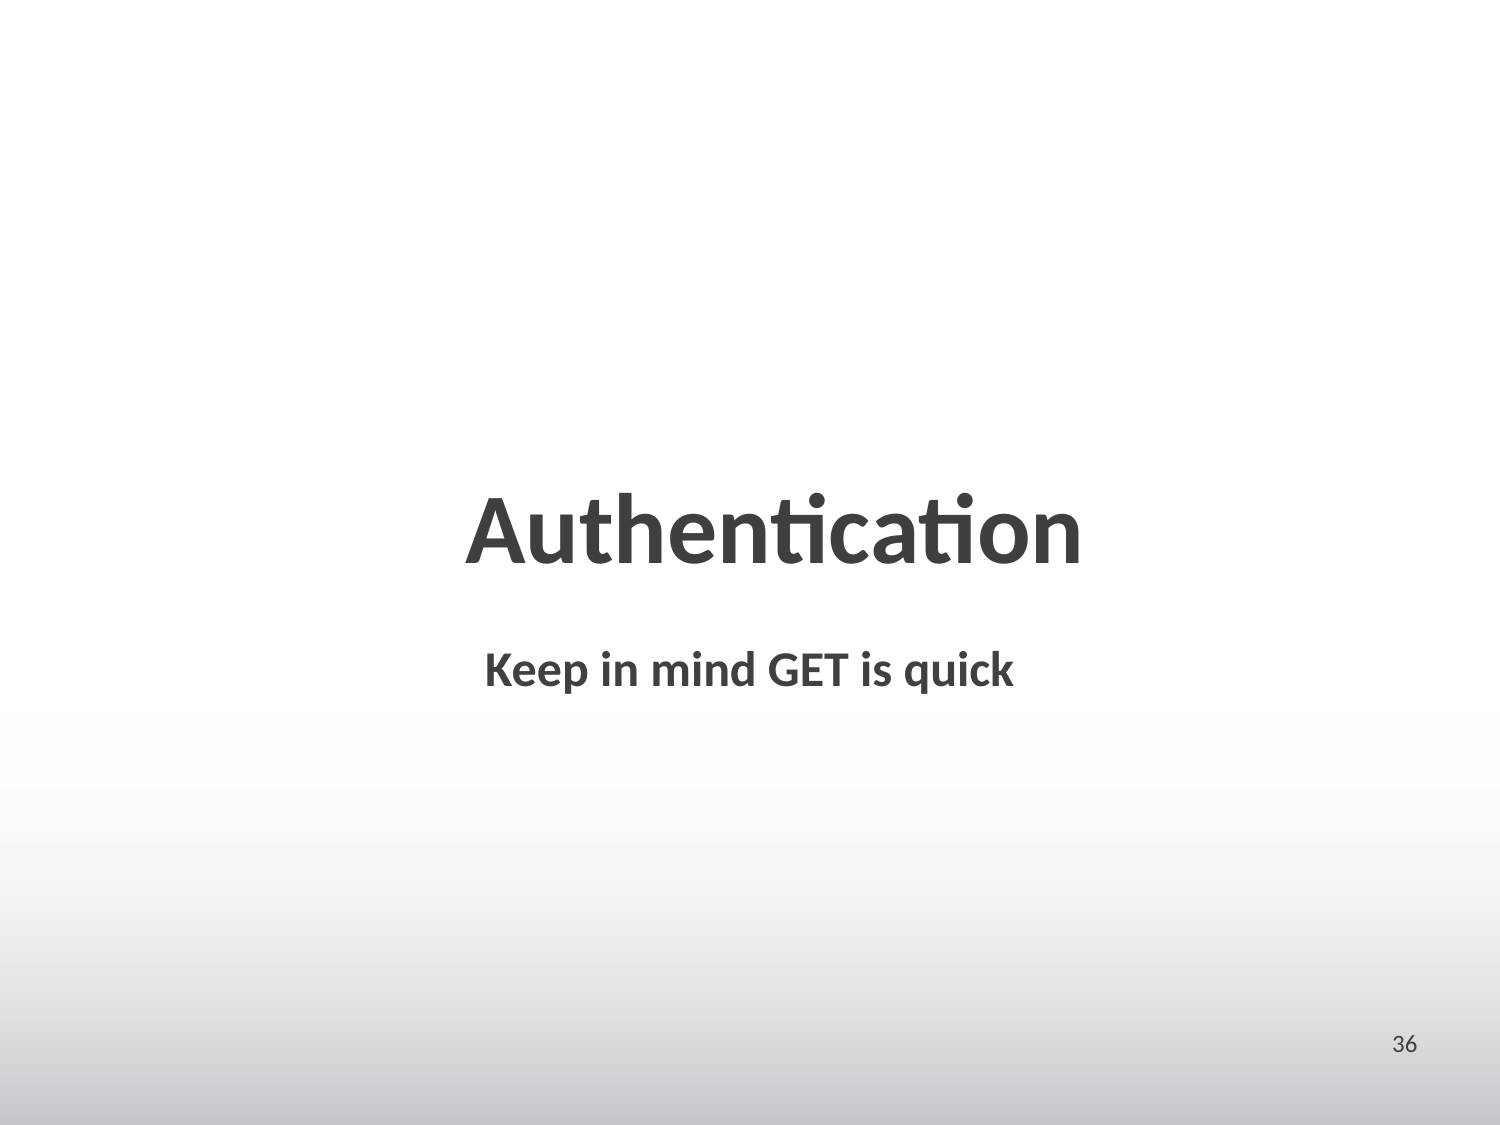

# Authentication
Keep in mind GET is quick
36